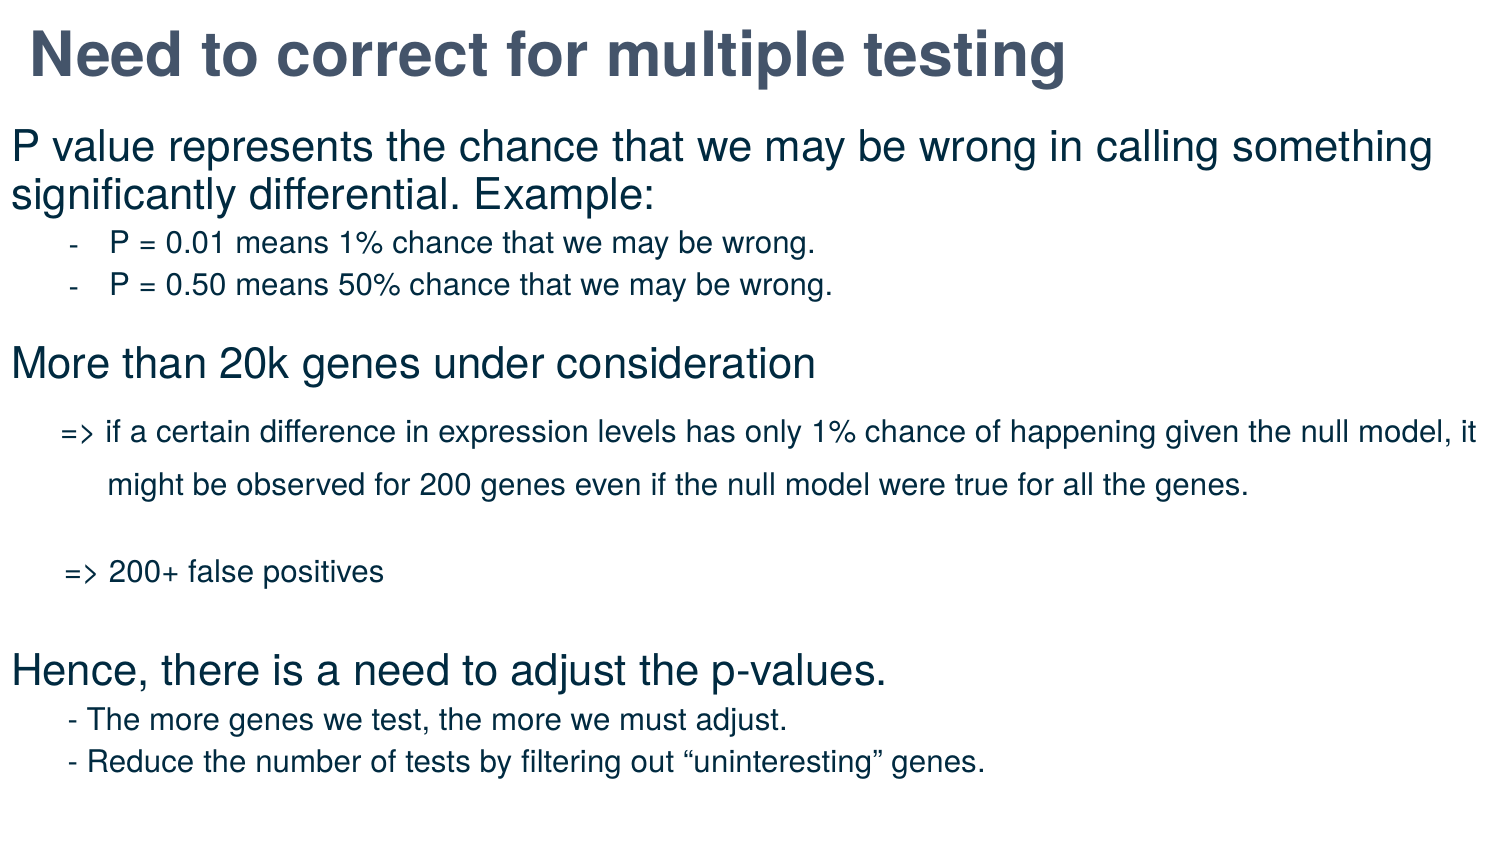

Need to correct for multiple testing
P value represents the chance that we may be wrong in calling something significantly differential. Example:
P = 0.01 means 1% chance that we may be wrong.
P = 0.50 means 50% chance that we may be wrong.

More than 20k genes under consideration
    => if a certain difference in expression levels has only 1% chance of happening given the null model, it
           might be observed for 200 genes even if the null model were true for all the genes.

      => 200+ false positives

Hence, there is a need to adjust the p-values.
- The more genes we test, the more we must adjust.
- Reduce the number of tests by filtering out “uninteresting” genes.